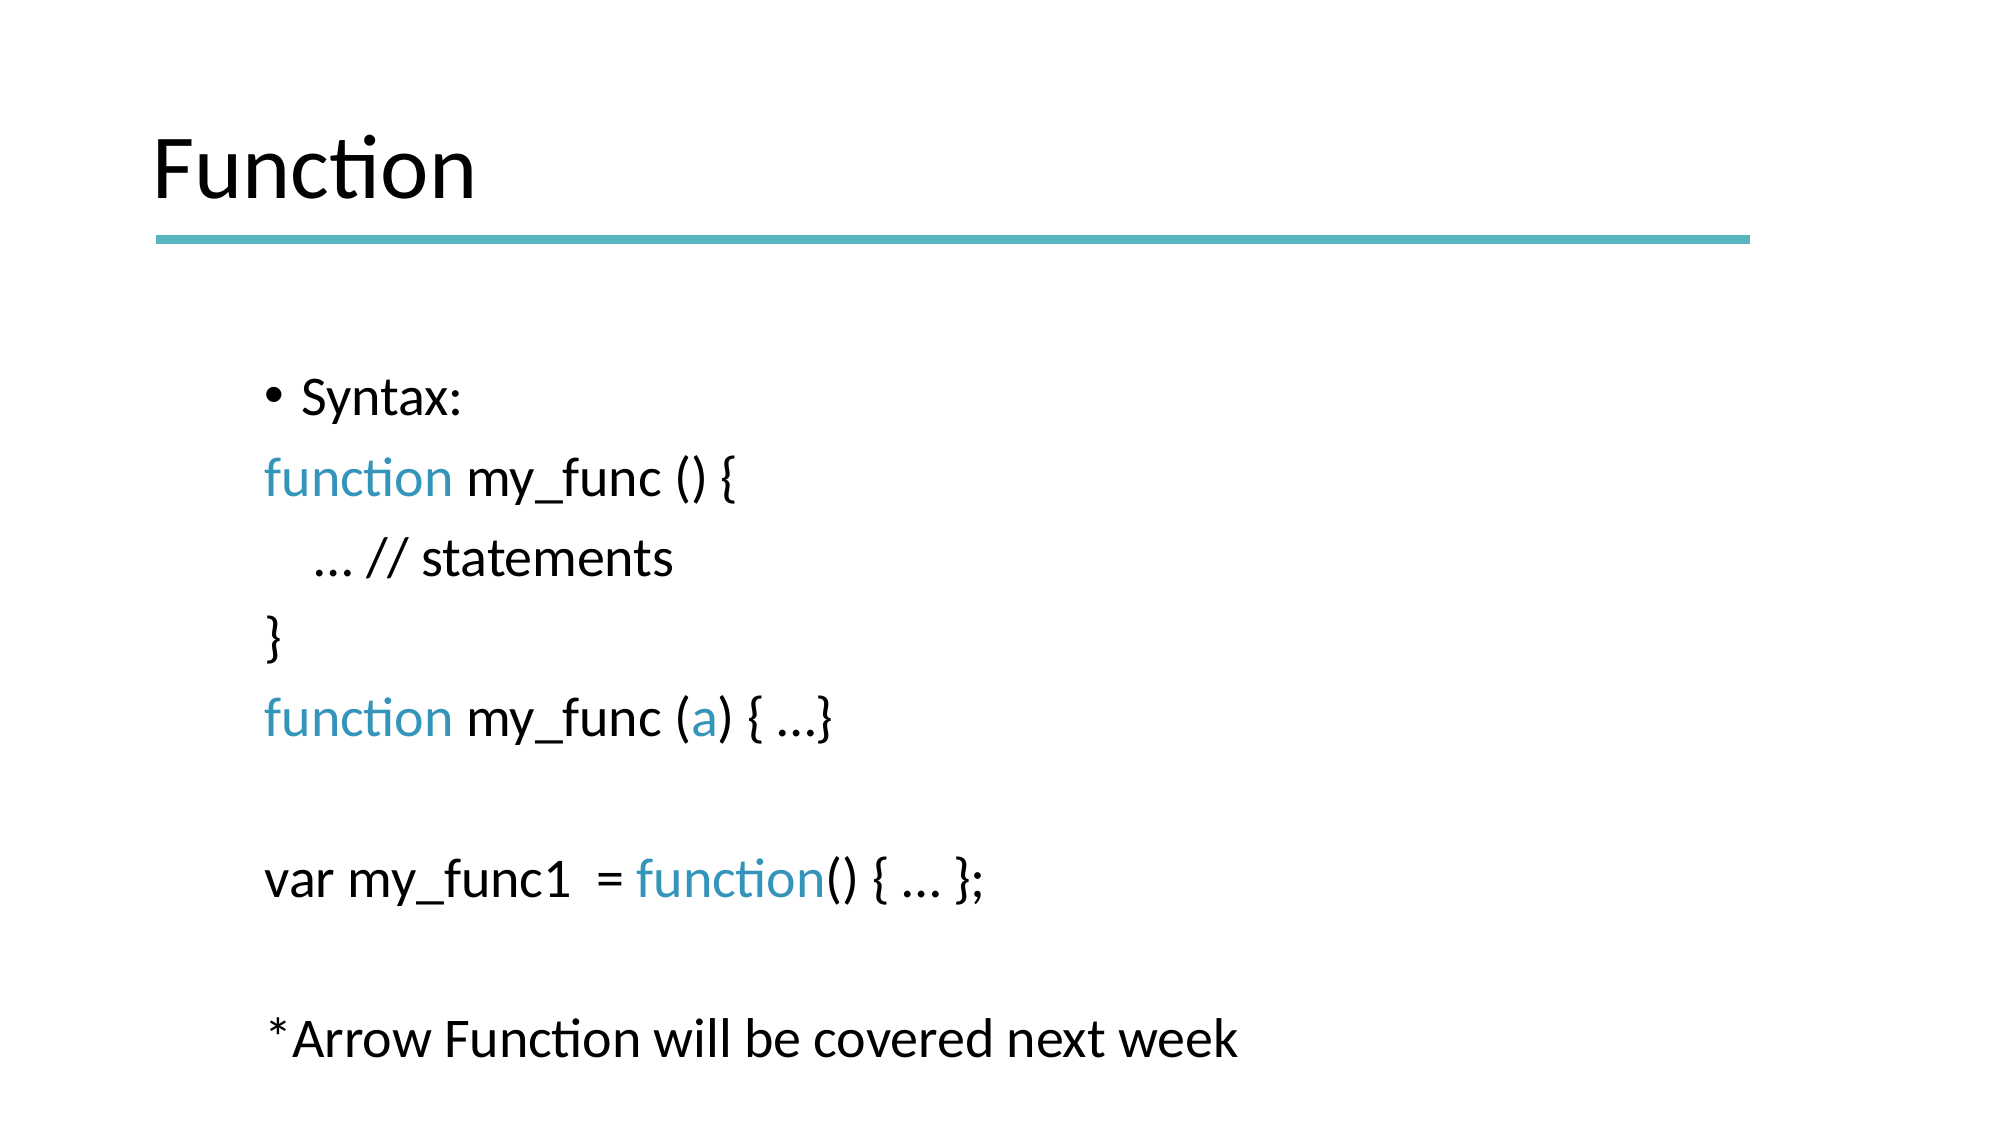

# Function
Syntax:
function my_func () {
    … // statements
}
function my_func (a) { …}

var my_func1  = function() { … };

*Arrow Function will be covered next week